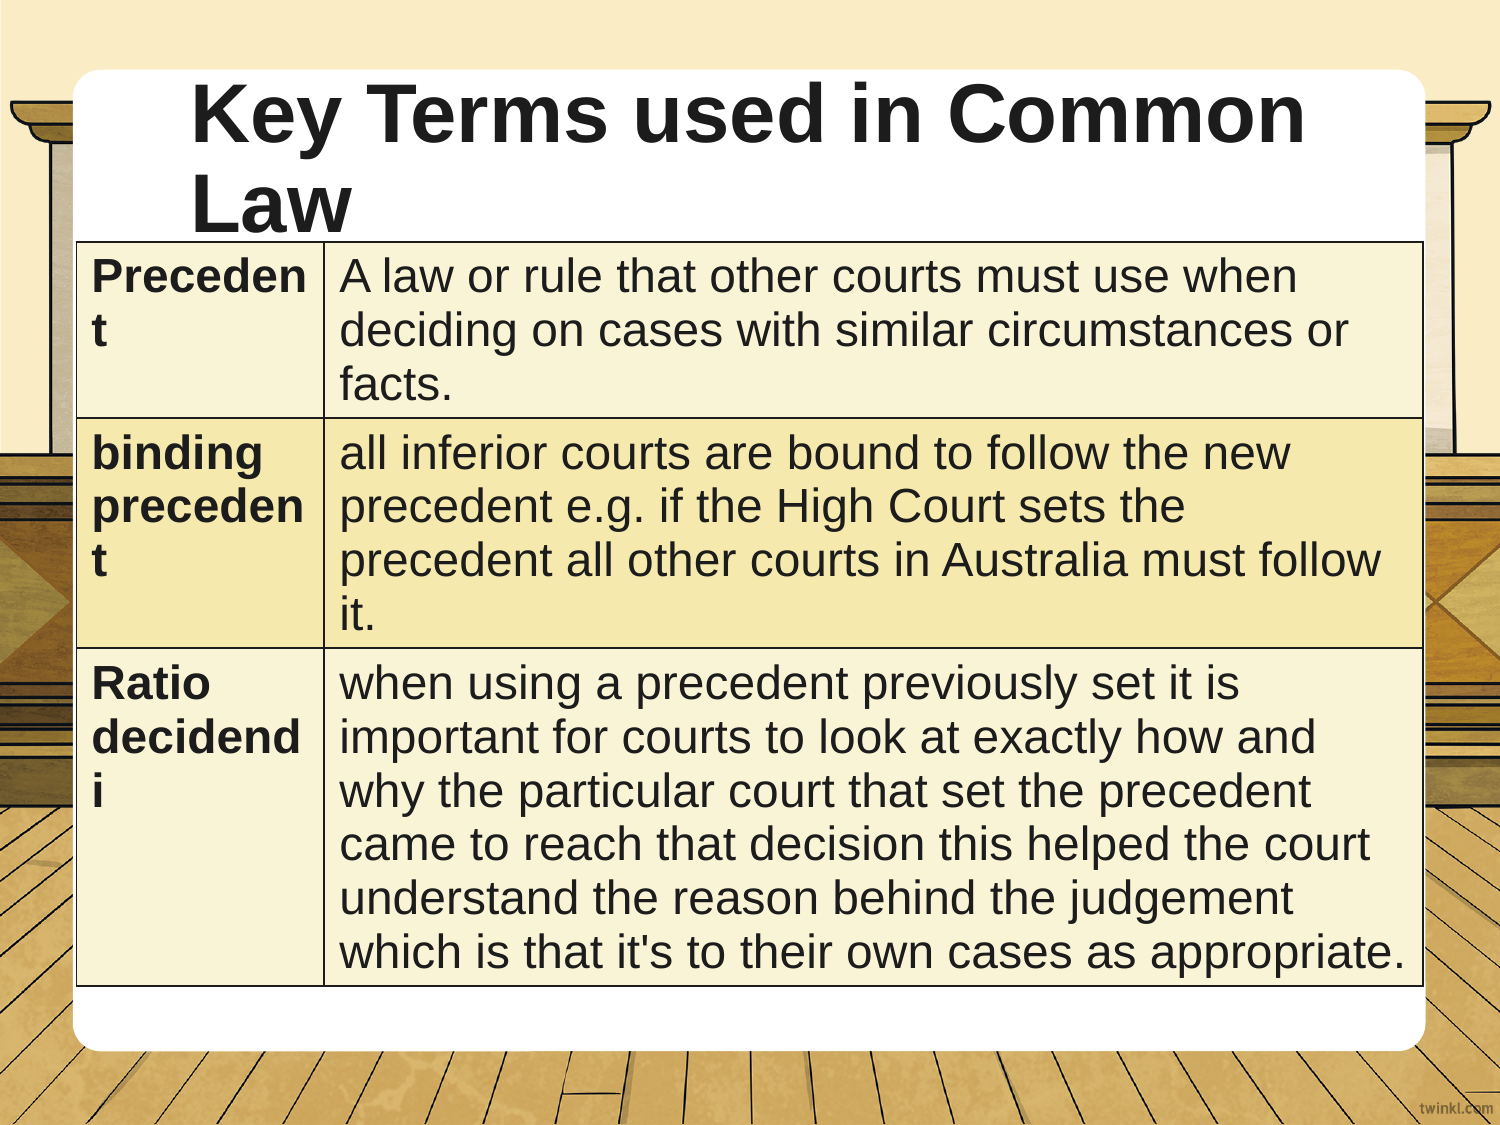

# Key Terms used in Common Law
| Precedent | A law or rule that other courts must use when deciding on cases with similar circumstances or facts. |
| --- | --- |
| binding precedent | all inferior courts are bound to follow the new precedent e.g. if the High Court sets the precedent all other courts in Australia must follow it. |
| Ratio decidendi | when using a precedent previously set it is important for courts to look at exactly how and why the particular court that set the precedent came to reach that decision this helped the court understand the reason behind the judgement which is that it's to their own cases as appropriate. |